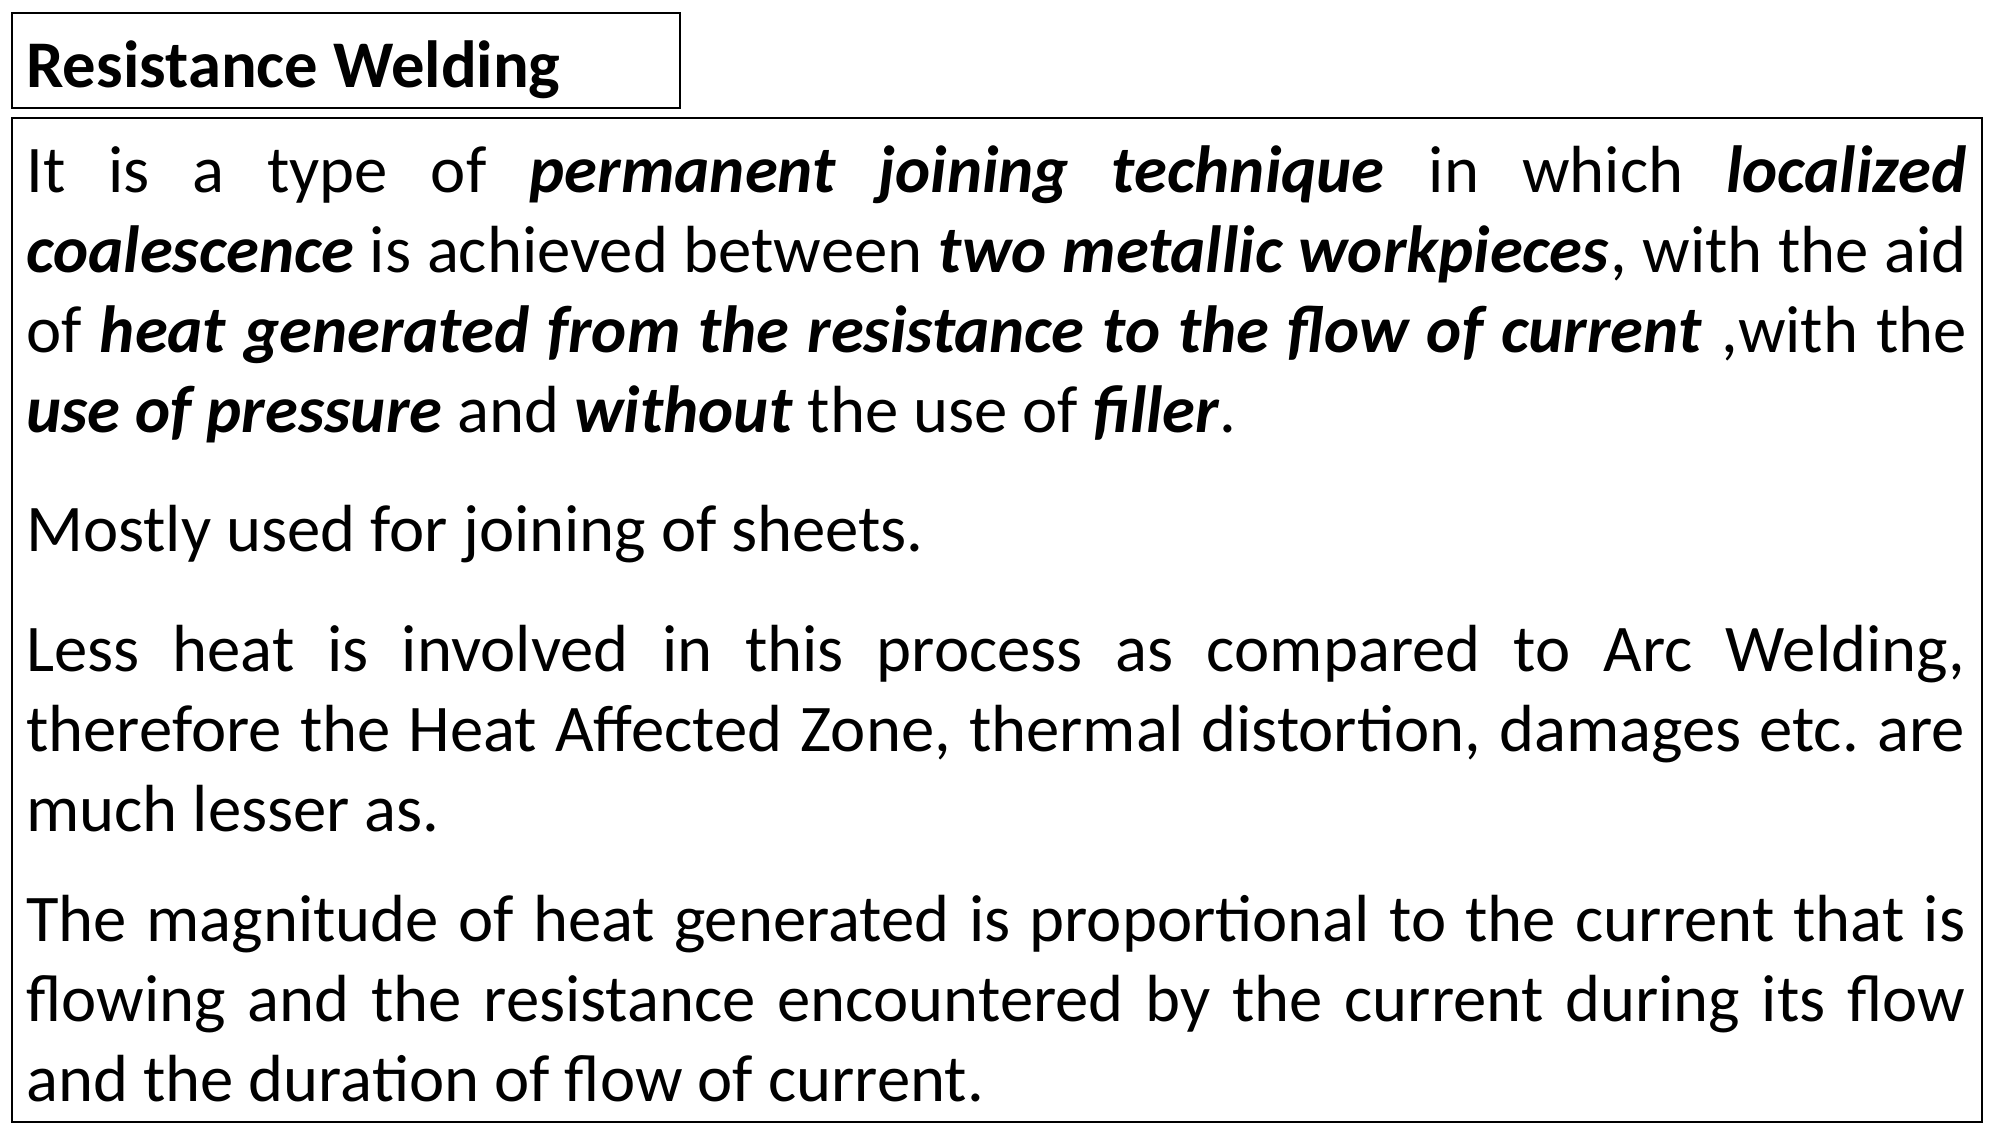

Resistance Welding
It is a type of permanent joining technique in which localized coalescence is achieved between two metallic workpieces, with the aid of heat generated from the resistance to the flow of current ,with the use of pressure and without the use of filler.

Mostly used for joining of sheets.

Less heat is involved in this process as compared to Arc Welding, therefore the Heat Affected Zone, thermal distortion, damages etc. are much lesser as.

The magnitude of heat generated is proportional to the current that is flowing and the resistance encountered by the current during its flow and the duration of flow of current.